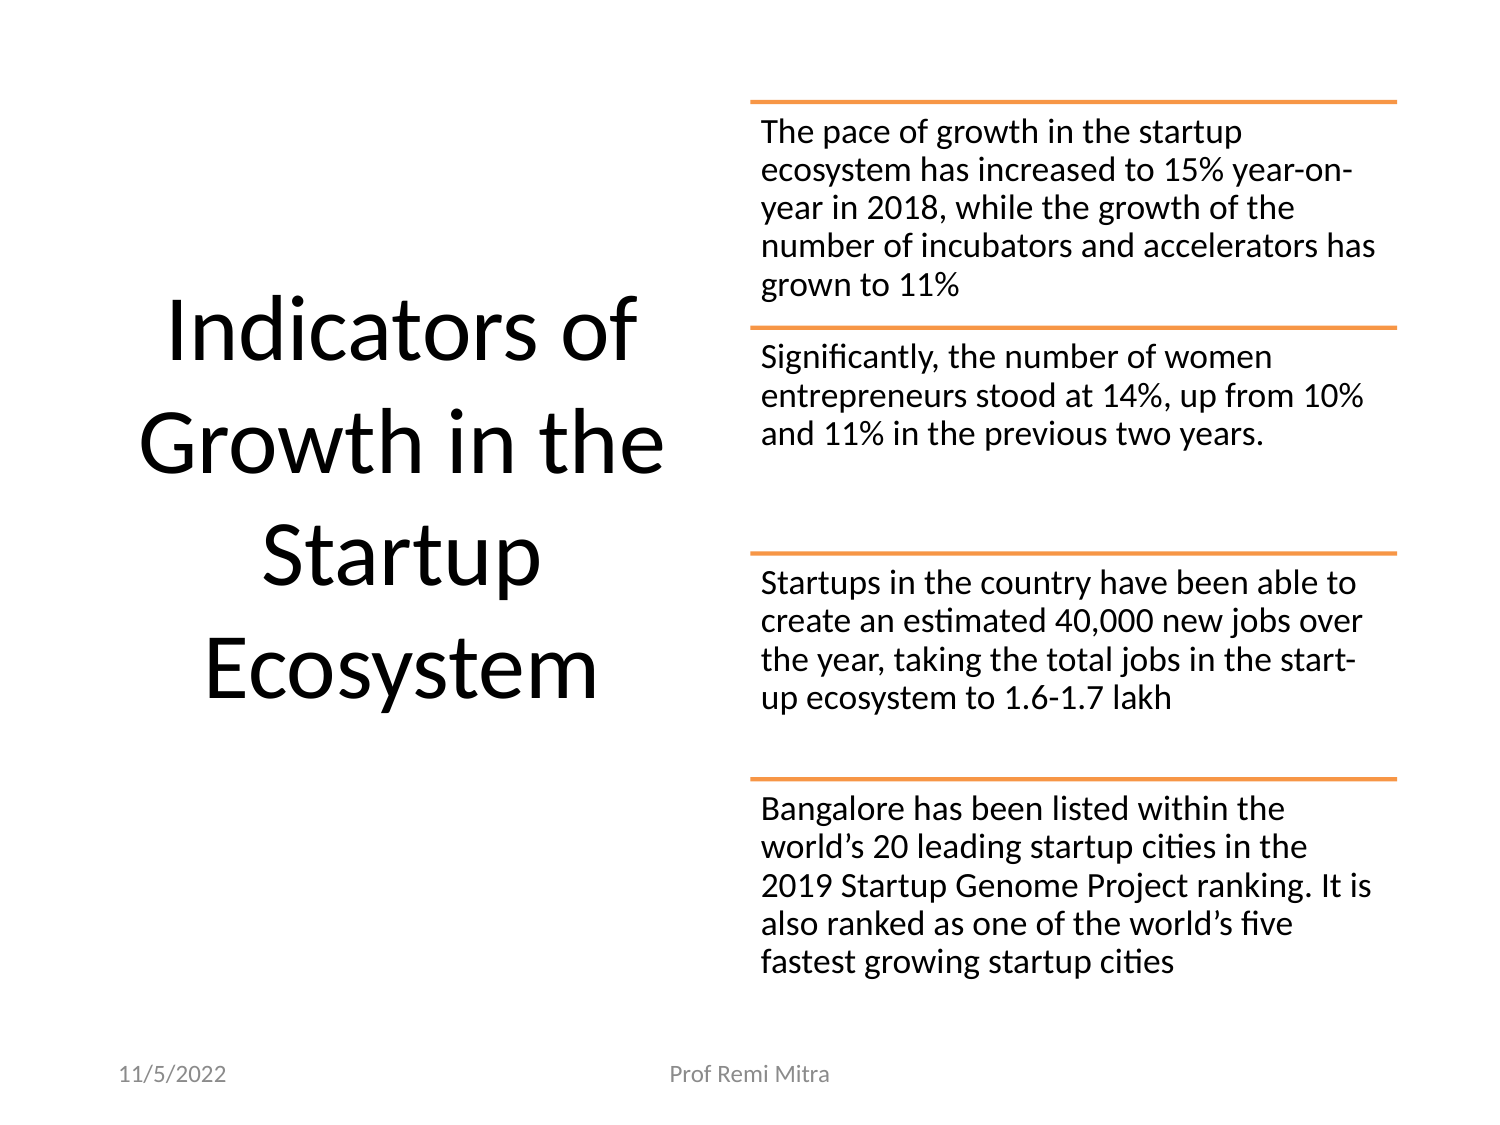

# Indicators of Growth in the Startup Ecosystem
The pace of growth in the startup ecosystem has increased to 15% year-on-year in 2018, while the growth of the number of incubators and accelerators has grown to 11%
Significantly, the number of women entrepreneurs stood at 14%, up from 10% and 11% in the previous two years.
Startups in the country have been able to create an estimated 40,000 new jobs over the year, taking the total jobs in the start-up ecosystem to 1.6-1.7 lakh
Bangalore has been listed within the world’s 20 leading startup cities in the 2019 Startup Genome Project ranking. It is also ranked as one of the world’s five fastest growing startup cities
11/5/2022
Prof Remi Mitra